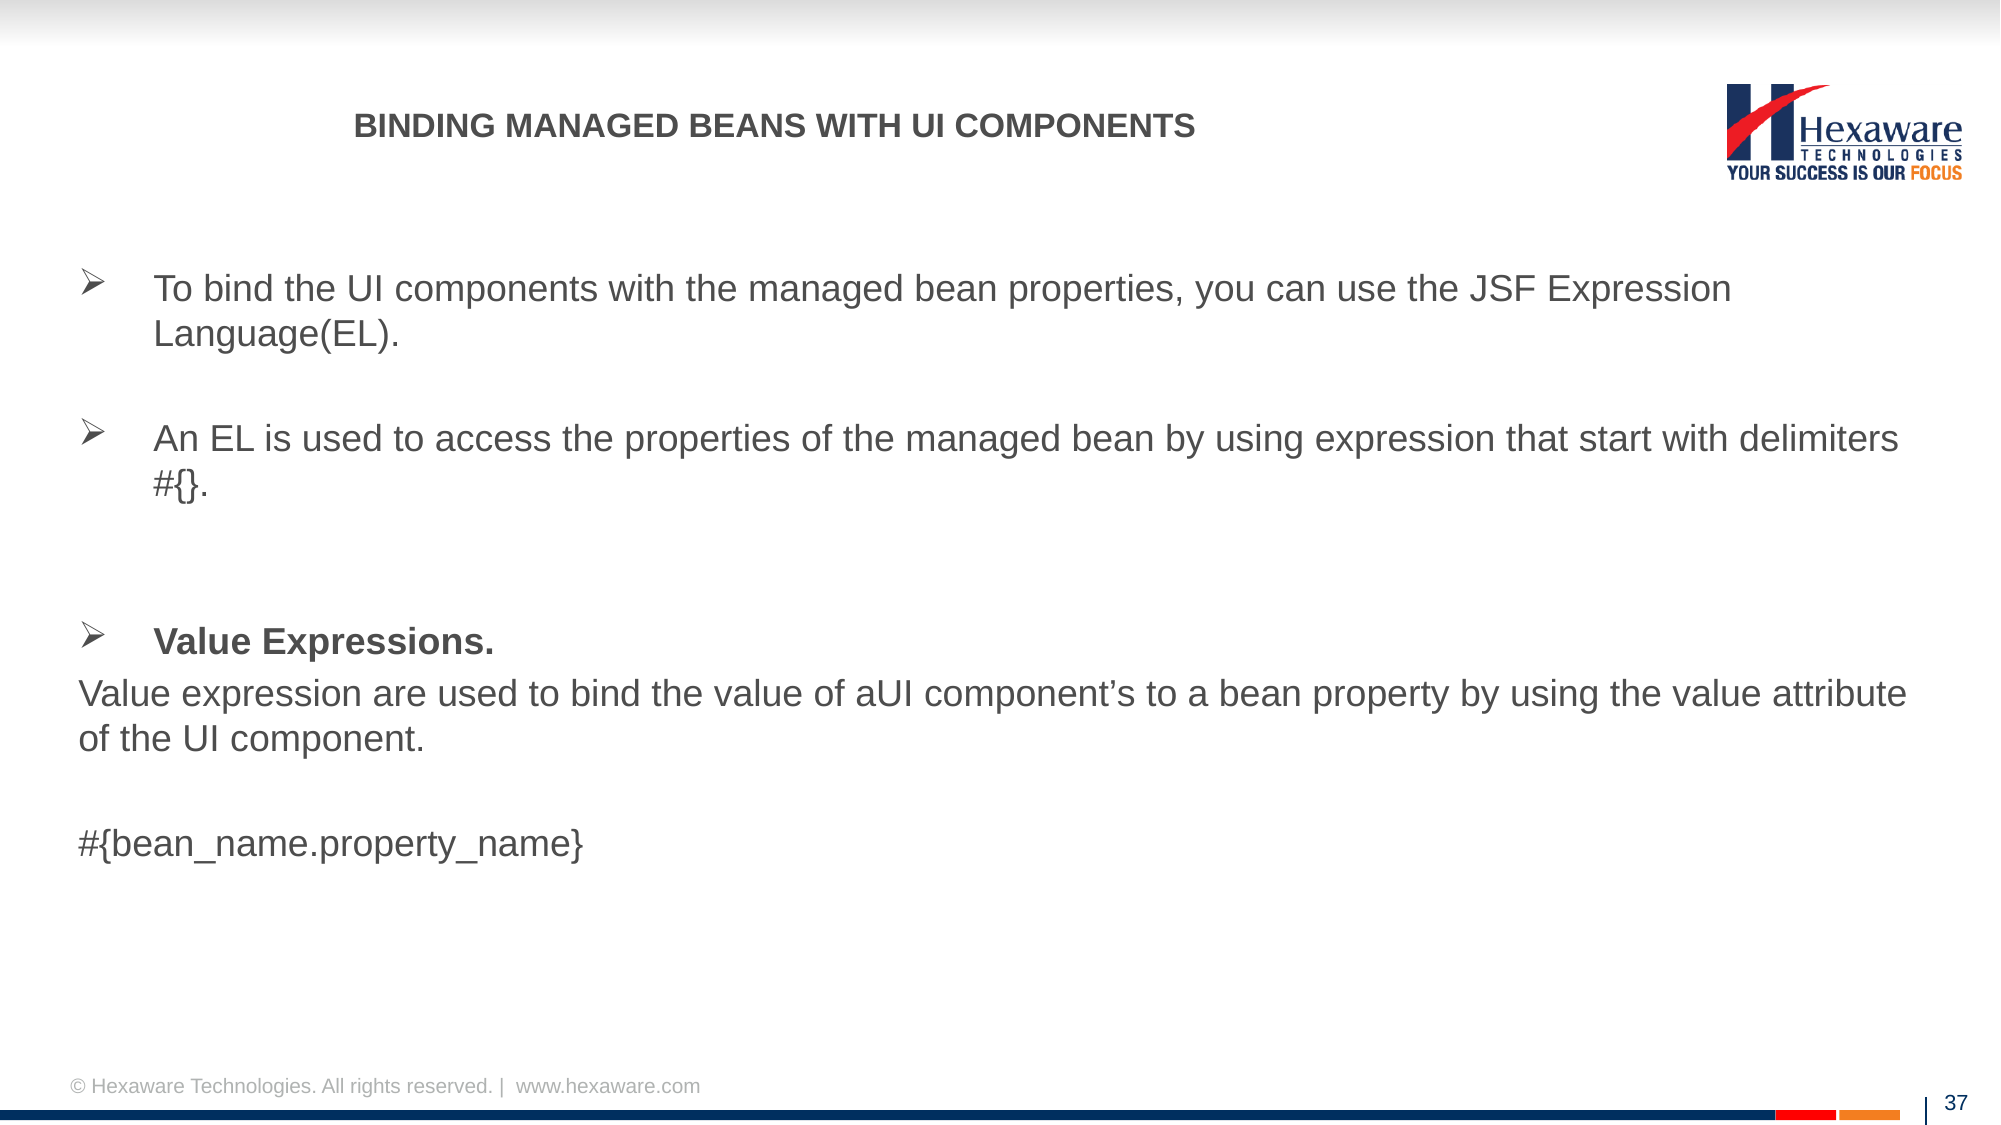

# BINDING MANAGED BEANS WITH UI COMPONENTS
To bind the UI components with the managed bean properties, you can use the JSF Expression Language(EL).

An EL is used to access the properties of the managed bean by using expression that start with delimiters  #{}.

Value Expressions.
Value expression are used to bind the value of aUI component’s to a bean property by using the value attribute of the UI component.

#{bean_name.property_name}